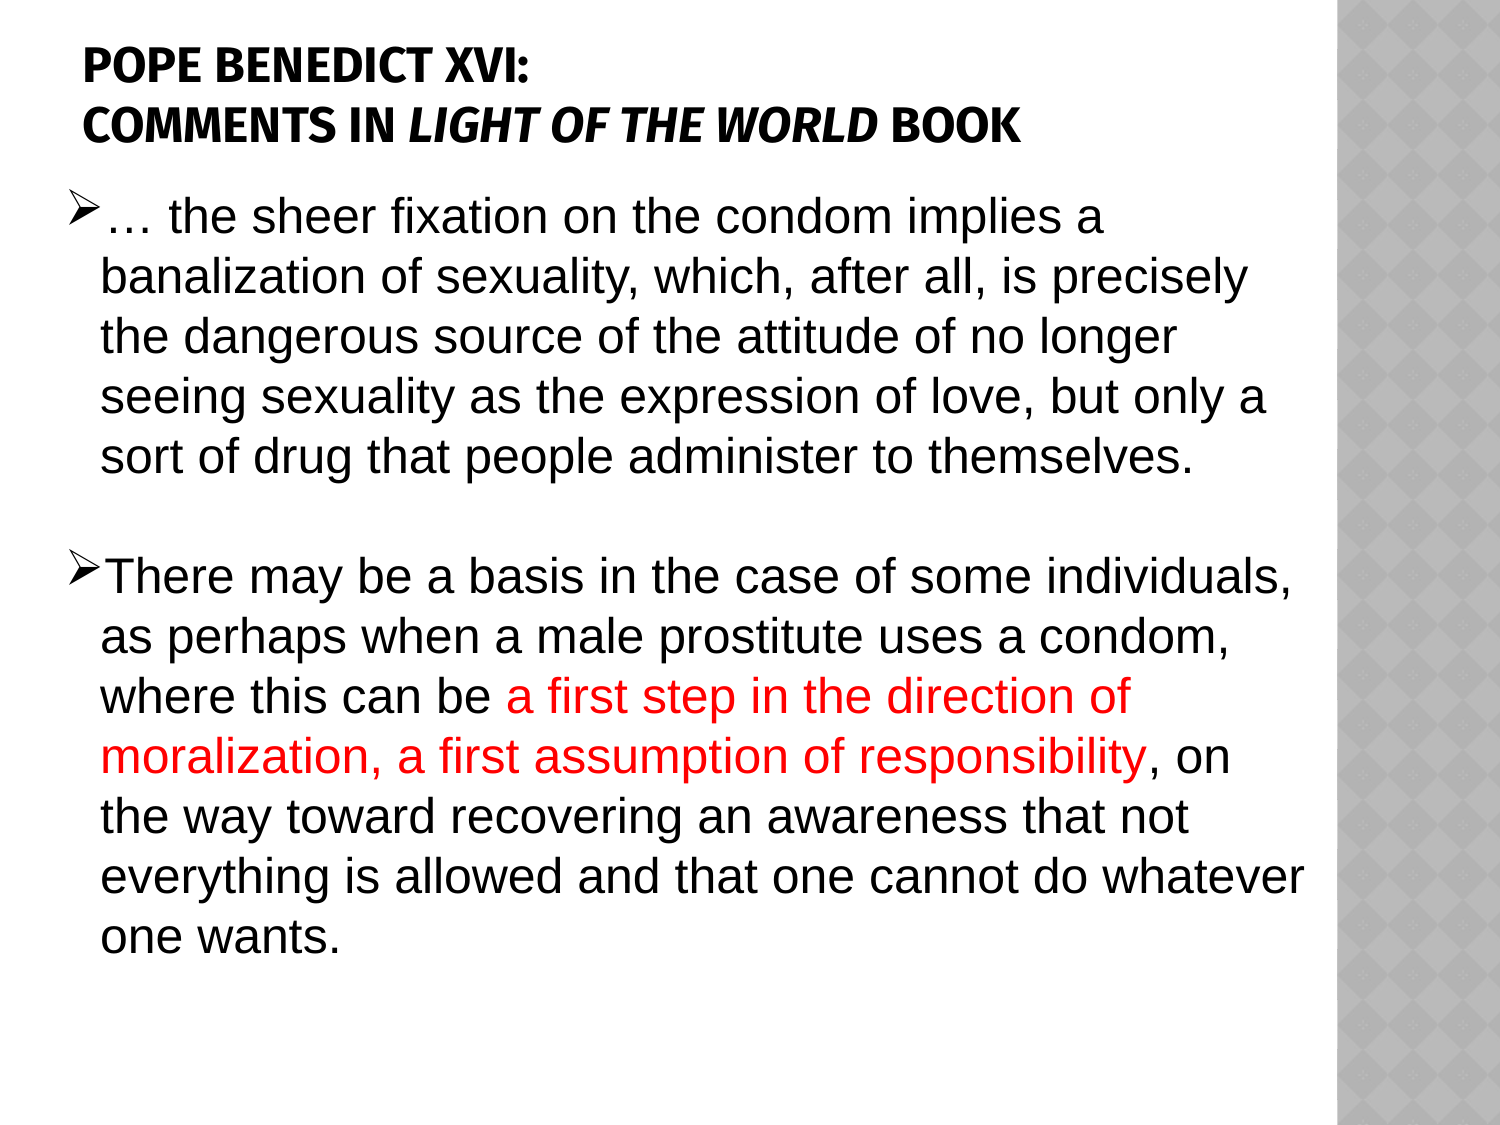

# Pope Benedict XVI: Comments in Light of the World book
… the sheer fixation on the condom implies a banalization of sexuality, which, after all, is precisely the dangerous source of the attitude of no longer seeing sexuality as the expression of love, but only a sort of drug that people administer to themselves.

There may be a basis in the case of some individuals, as perhaps when a male prostitute uses a condom, where this can be a first step in the direction of moralization, a first assumption of responsibility, on the way toward recovering an awareness that not everything is allowed and that one cannot do whatever one wants.